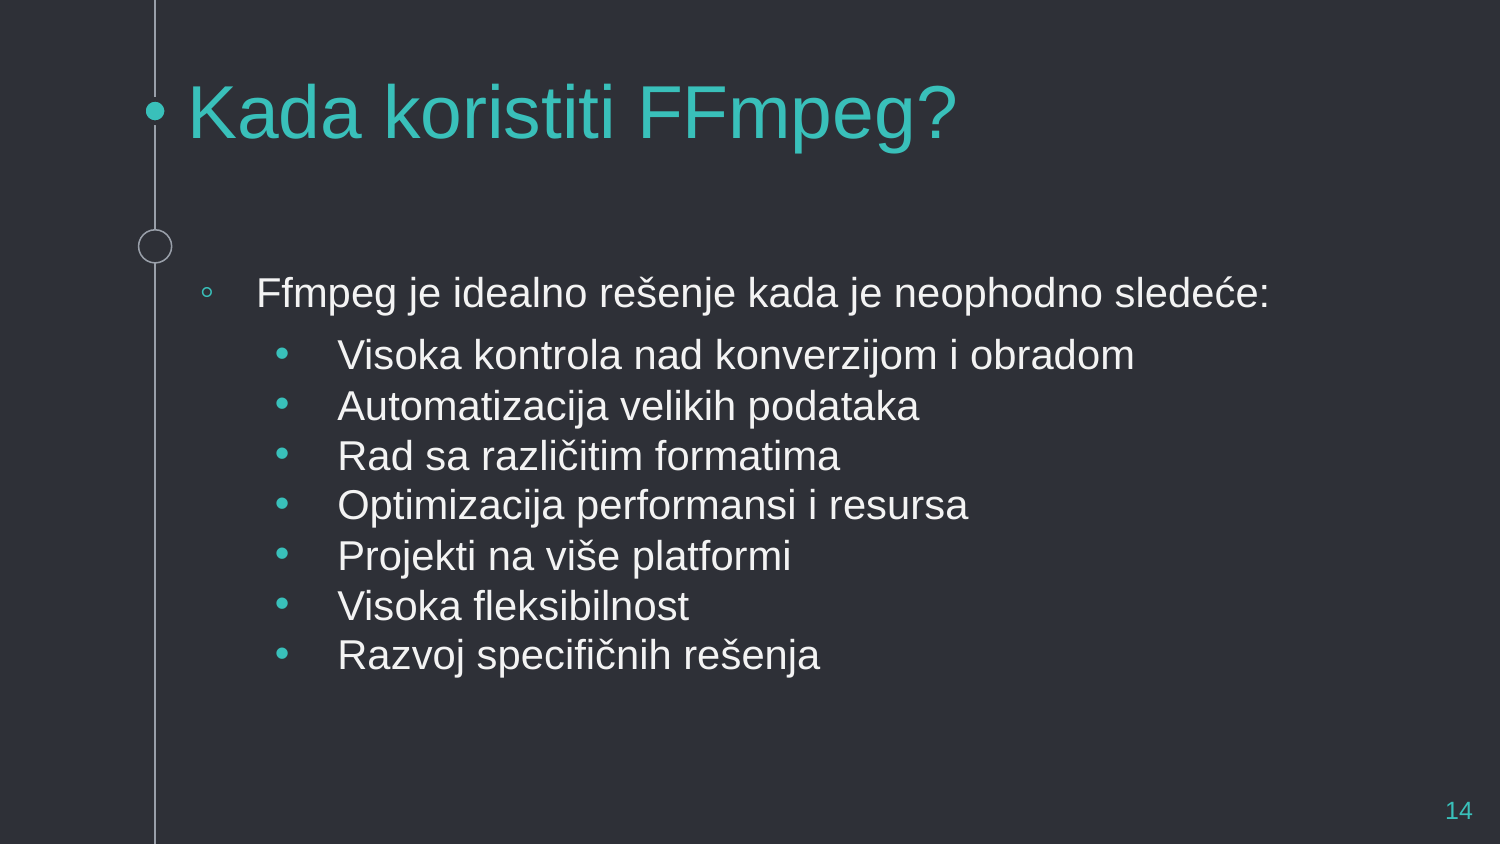

# Kada koristiti FFmpeg?
Ffmpeg je idealno rešenje kada je neophodno sledeće:
Visoka kontrola nad konverzijom i obradom
Automatizacija velikih podataka
Rad sa različitim formatima
Optimizacija performansi i resursa
Projekti na više platformi
Visoka fleksibilnost
Razvoj specifičnih rešenja

14